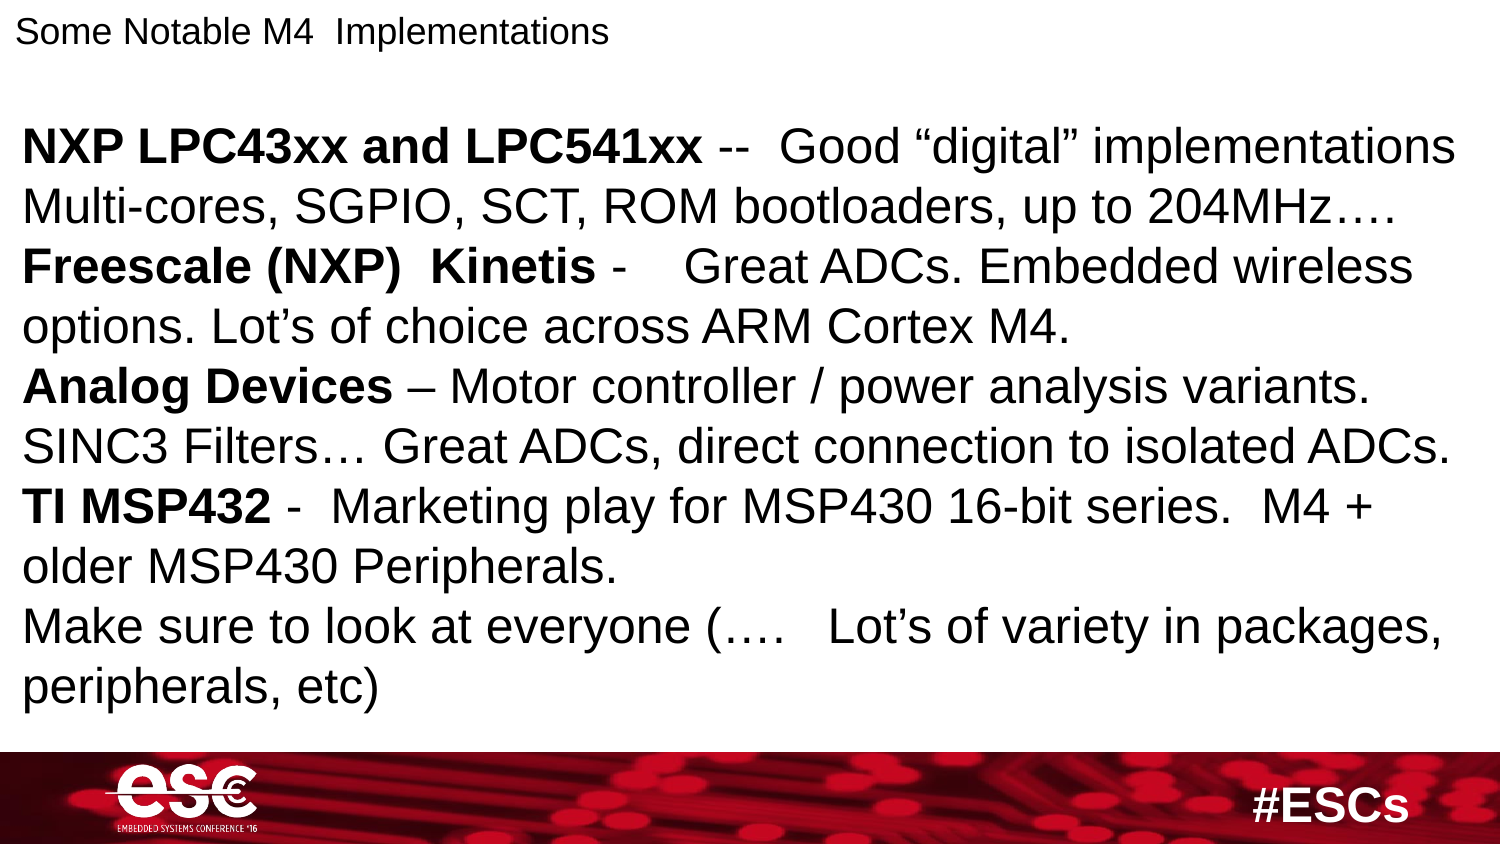

Some Notable M4  Implementations
NXP LPC43xx and LPC541xx --  Good “digital” implementations  Multi-cores, SGPIO, SCT, ROM bootloaders, up to 204MHz….
Freescale (NXP)  Kinetis -    Great ADCs. Embedded wireless options. Lot’s of choice across ARM Cortex M4.
Analog Devices – Motor controller / power analysis variants.   SINC3 Filters… Great ADCs, direct connection to isolated ADCs.
TI MSP432 -  Marketing play for MSP430 16-bit series.  M4 + older MSP430 Peripherals.
Make sure to look at everyone (….   Lot’s of variety in packages, peripherals, etc)